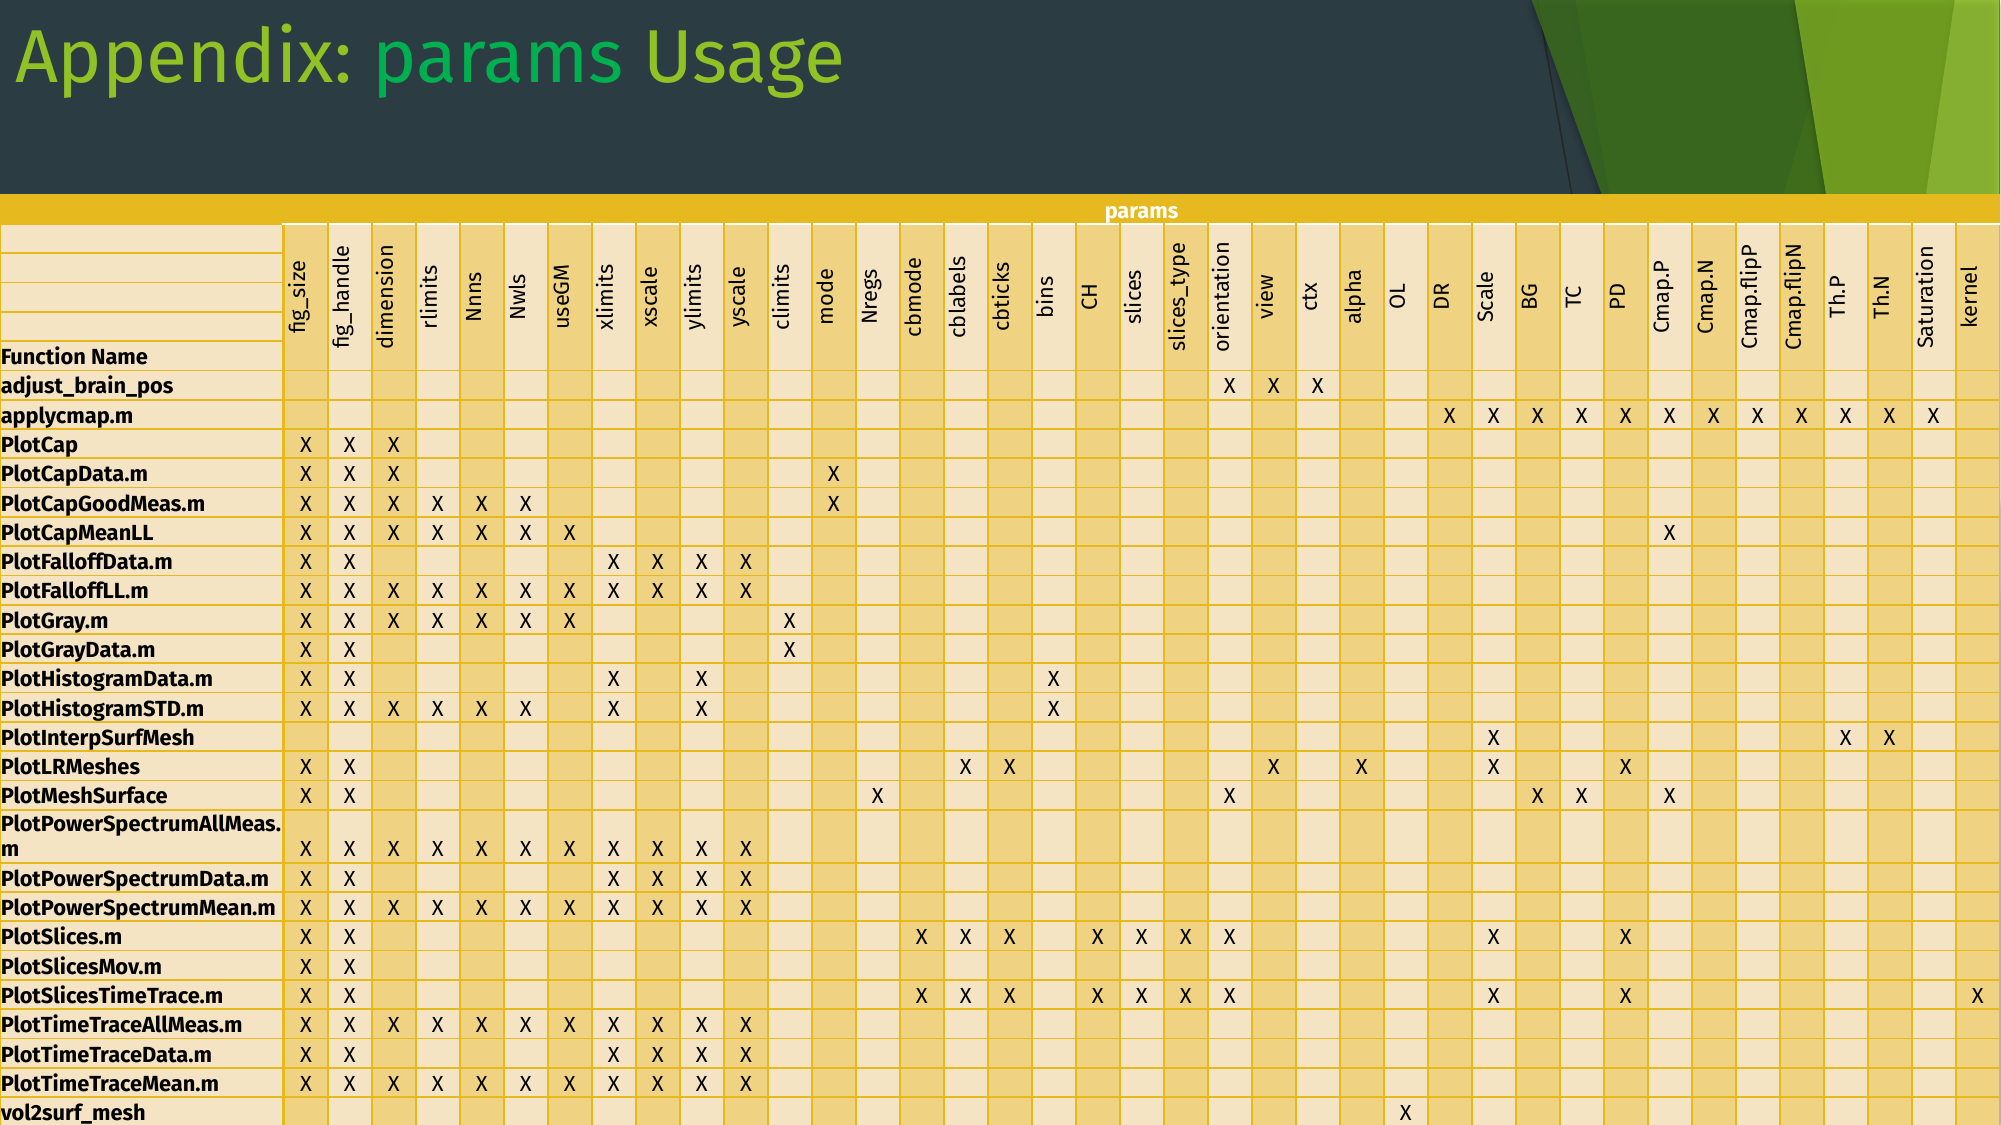

# Appendix: params Usage
|  | params |  |  |  |  |  |  |  |  |  |  |  |  |  |  |  |  |  |  |  |  |  |  |  |  |  |  |  |  |  |  |  |  |  |  |  |  |  |  |
| --- | --- | --- | --- | --- | --- | --- | --- | --- | --- | --- | --- | --- | --- | --- | --- | --- | --- | --- | --- | --- | --- | --- | --- | --- | --- | --- | --- | --- | --- | --- | --- | --- | --- | --- | --- | --- | --- | --- | --- |
|  | fig\_size | fig\_handle | dimension | rlimits | Nnns | Nwls | useGM | xlimits | xscale | ylimits | yscale | climits | mode | Nregs | cbmode | cblabels | cbticks | bins | CH | slices | slices\_type | orientation | view | ctx | alpha | OL | DR | Scale | BG | TC | PD | Cmap.P | Cmap.N | Cmap.flipP | Cmap.flipN | Th.P | Th.N | Saturation | kernel |
|  |  |  |  |  |  |  |  |  |  |  |  |  |  |  |  |  |  |  |  |  |  |  |  |  |  |  |  |  |  |  |  |  |  |  |  |  |  |  |  |
|  |  |  |  |  |  |  |  |  |  |  |  |  |  |  |  |  |  |  |  |  |  |  |  |  |  |  |  |  |  |  |  |  |  |  |  |  |  |  |  |
|  |  |  |  |  |  |  |  |  |  |  |  |  |  |  |  |  |  |  |  |  |  |  |  |  |  |  |  |  |  |  |  |  |  |  |  |  |  |  |  |
| Function Name |  |  |  |  |  |  |  |  |  |  |  |  |  |  |  |  |  |  |  |  |  |  |  |  |  |  |  |  |  |  |  |  |  |  |  |  |  |  |  |
| adjust\_brain\_pos |  |  |  |  |  |  |  |  |  |  |  |  |  |  |  |  |  |  |  |  |  | X | X | X |  |  |  |  |  |  |  |  |  |  |  |  |  |  |  |
| applycmap.m |  |  |  |  |  |  |  |  |  |  |  |  |  |  |  |  |  |  |  |  |  |  |  |  |  |  | X | X | X | X | X | X | X | X | X | X | X | X |  |
| PlotCap | X | X | X |  |  |  |  |  |  |  |  |  |  |  |  |  |  |  |  |  |  |  |  |  |  |  |  |  |  |  |  |  |  |  |  |  |  |  |  |
| PlotCapData.m | X | X | X |  |  |  |  |  |  |  |  |  | X |  |  |  |  |  |  |  |  |  |  |  |  |  |  |  |  |  |  |  |  |  |  |  |  |  |  |
| PlotCapGoodMeas.m | X | X | X | X | X | X |  |  |  |  |  |  | X |  |  |  |  |  |  |  |  |  |  |  |  |  |  |  |  |  |  |  |  |  |  |  |  |  |  |
| PlotCapMeanLL | X | X | X | X | X | X | X |  |  |  |  |  |  |  |  |  |  |  |  |  |  |  |  |  |  |  |  |  |  |  |  | X |  |  |  |  |  |  |  |
| PlotFalloffData.m | X | X |  |  |  |  |  | X | X | X | X |  |  |  |  |  |  |  |  |  |  |  |  |  |  |  |  |  |  |  |  |  |  |  |  |  |  |  |  |
| PlotFalloffLL.m | X | X | X | X | X | X | X | X | X | X | X |  |  |  |  |  |  |  |  |  |  |  |  |  |  |  |  |  |  |  |  |  |  |  |  |  |  |  |  |
| PlotGray.m | X | X | X | X | X | X | X |  |  |  |  | X |  |  |  |  |  |  |  |  |  |  |  |  |  |  |  |  |  |  |  |  |  |  |  |  |  |  |  |
| PlotGrayData.m | X | X |  |  |  |  |  |  |  |  |  | X |  |  |  |  |  |  |  |  |  |  |  |  |  |  |  |  |  |  |  |  |  |  |  |  |  |  |  |
| PlotHistogramData.m | X | X |  |  |  |  |  | X |  | X |  |  |  |  |  |  |  | X |  |  |  |  |  |  |  |  |  |  |  |  |  |  |  |  |  |  |  |  |  |
| PlotHistogramSTD.m | X | X | X | X | X | X |  | X |  | X |  |  |  |  |  |  |  | X |  |  |  |  |  |  |  |  |  |  |  |  |  |  |  |  |  |  |  |  |  |
| PlotInterpSurfMesh |  |  |  |  |  |  |  |  |  |  |  |  |  |  |  |  |  |  |  |  |  |  |  |  |  |  |  | X |  |  |  |  |  |  |  | X | X |  |  |
| PlotLRMeshes | X | X |  |  |  |  |  |  |  |  |  |  |  |  |  | X | X |  |  |  |  |  | X |  | X |  |  | X |  |  | X |  |  |  |  |  |  |  |  |
| PlotMeshSurface | X | X |  |  |  |  |  |  |  |  |  |  |  | X |  |  |  |  |  |  |  | X |  |  |  |  |  |  | X | X |  | X |  |  |  |  |  |  |  |
| PlotPowerSpectrumAllMeas.m | X | X | X | X | X | X | X | X | X | X | X |  |  |  |  |  |  |  |  |  |  |  |  |  |  |  |  |  |  |  |  |  |  |  |  |  |  |  |  |
| PlotPowerSpectrumData.m | X | X |  |  |  |  |  | X | X | X | X |  |  |  |  |  |  |  |  |  |  |  |  |  |  |  |  |  |  |  |  |  |  |  |  |  |  |  |  |
| PlotPowerSpectrumMean.m | X | X | X | X | X | X | X | X | X | X | X |  |  |  |  |  |  |  |  |  |  |  |  |  |  |  |  |  |  |  |  |  |  |  |  |  |  |  |  |
| PlotSlices.m | X | X |  |  |  |  |  |  |  |  |  |  |  |  | X | X | X |  | X | X | X | X |  |  |  |  |  | X |  |  | X |  |  |  |  |  |  |  |  |
| PlotSlicesMov.m | X | X |  |  |  |  |  |  |  |  |  |  |  |  |  |  |  |  |  |  |  |  |  |  |  |  |  |  |  |  |  |  |  |  |  |  |  |  |  |
| PlotSlicesTimeTrace.m | X | X |  |  |  |  |  |  |  |  |  |  |  |  | X | X | X |  | X | X | X | X |  |  |  |  |  | X |  |  | X |  |  |  |  |  |  |  | X |
| PlotTimeTraceAllMeas.m | X | X | X | X | X | X | X | X | X | X | X |  |  |  |  |  |  |  |  |  |  |  |  |  |  |  |  |  |  |  |  |  |  |  |  |  |  |  |  |
| PlotTimeTraceData.m | X | X |  |  |  |  |  | X | X | X | X |  |  |  |  |  |  |  |  |  |  |  |  |  |  |  |  |  |  |  |  |  |  |  |  |  |  |  |  |
| PlotTimeTraceMean.m | X | X | X | X | X | X | X | X | X | X | X |  |  |  |  |  |  |  |  |  |  |  |  |  |  |  |  |  |  |  |  |  |  |  |  |  |  |  |  |
| vol2surf\_mesh |  |  |  |  |  |  |  |  |  |  |  |  |  |  |  |  |  |  |  |  |  |  |  |  |  | X |  |  |  |  |  |  |  |  |  |  |  |  |  |